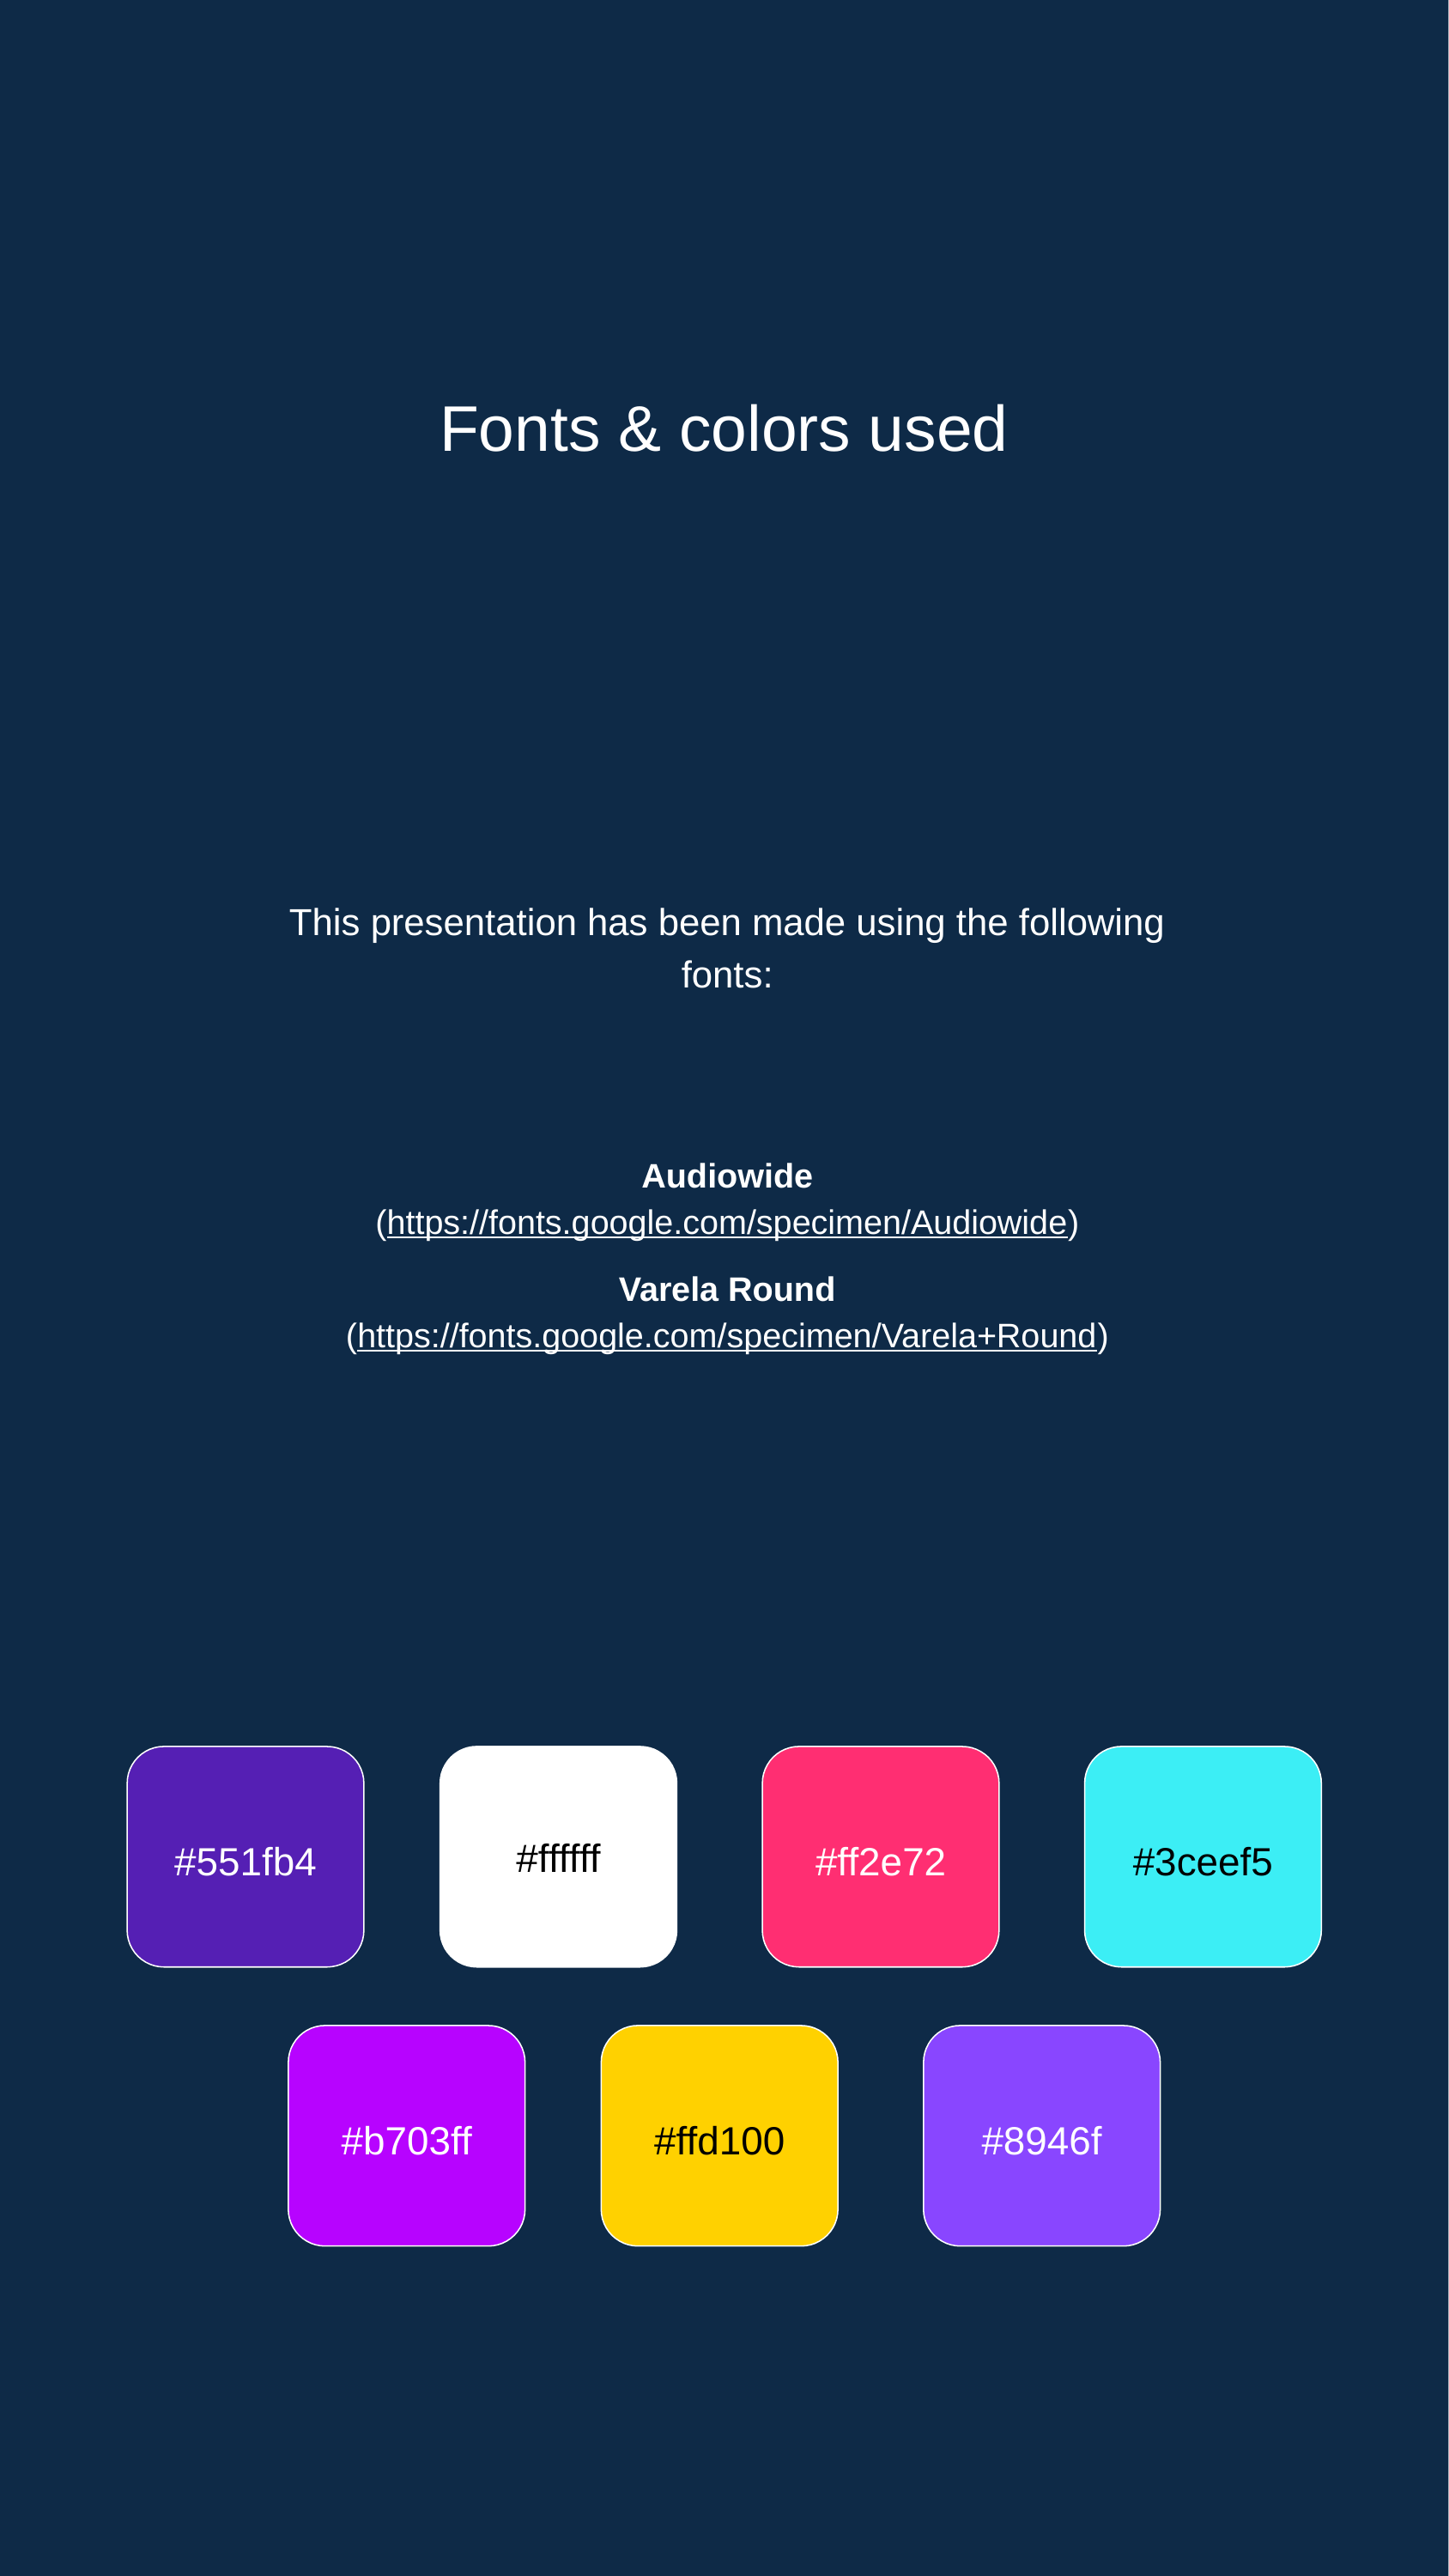

Fonts & colors used
This presentation has been made using the following fonts:

Audiowide
(https://fonts.google.com/specimen/Audiowide)

Varela Round
(https://fonts.google.com/specimen/Varela+Round)

#551fb4
#ffffff
#ff2e72
#3ceef5

#b703ff
#ffd100
#8946f